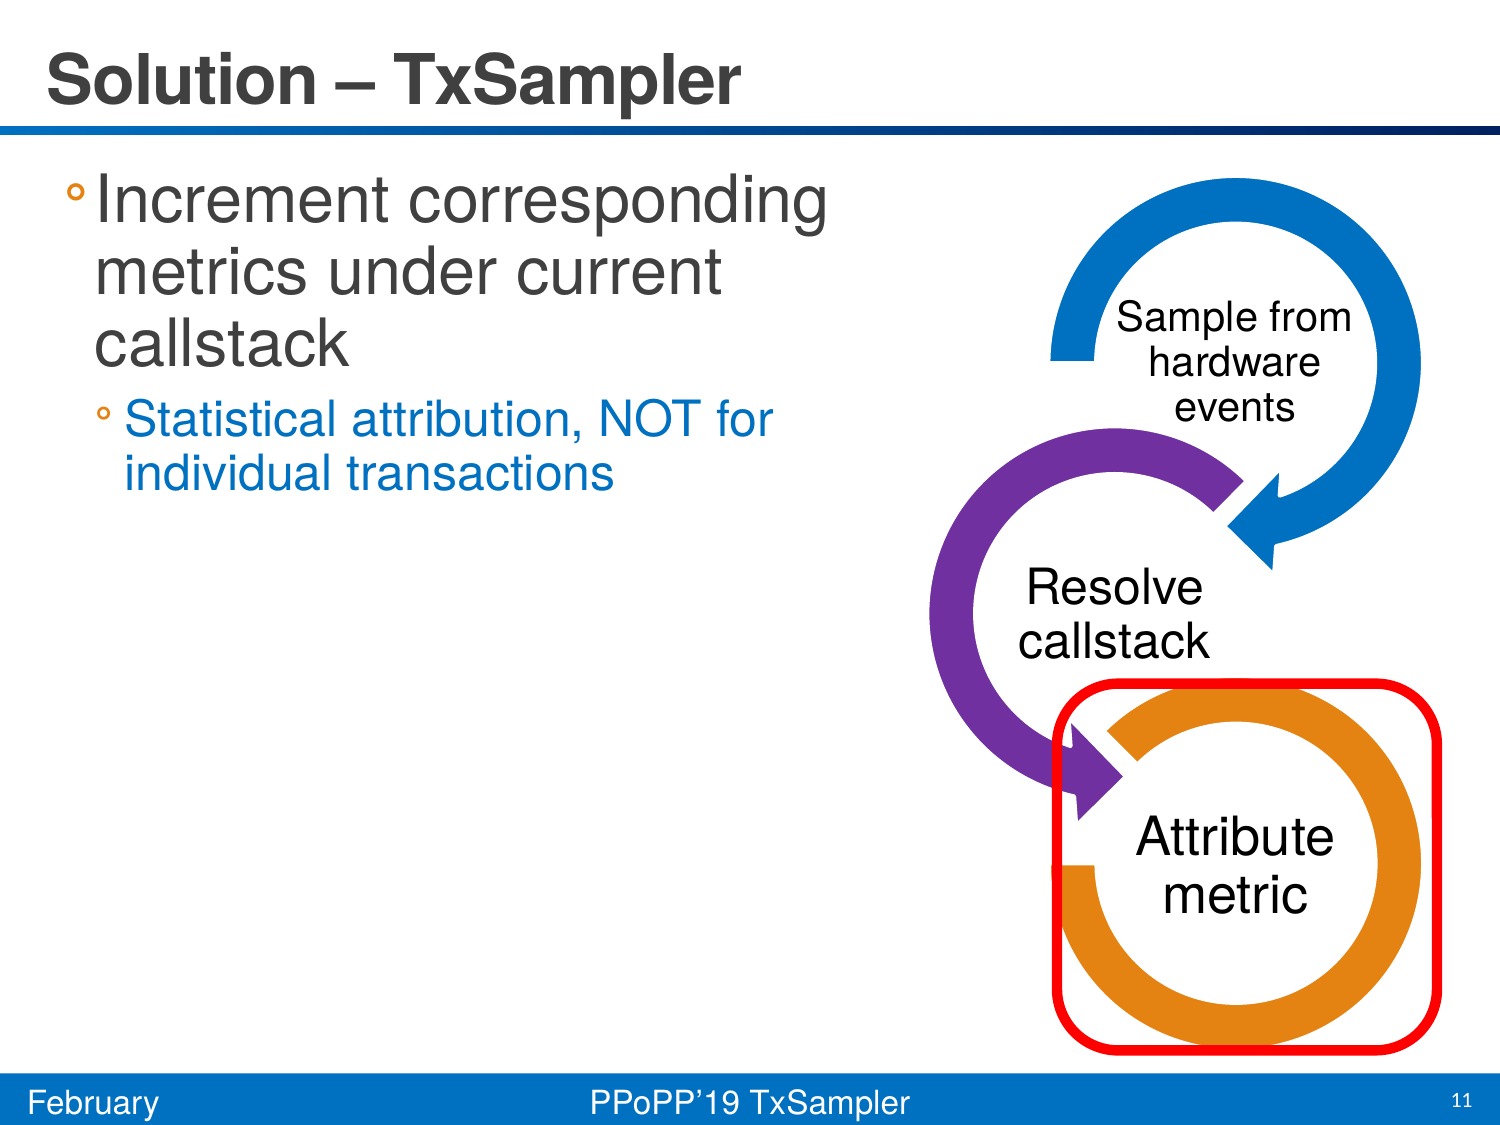

# Solution – TxSampler
Sample from hardware events
Resolve callstack
Attribute metric
Increment corresponding metrics under current callstack
Statistical attribution, NOT for individual transactions

11